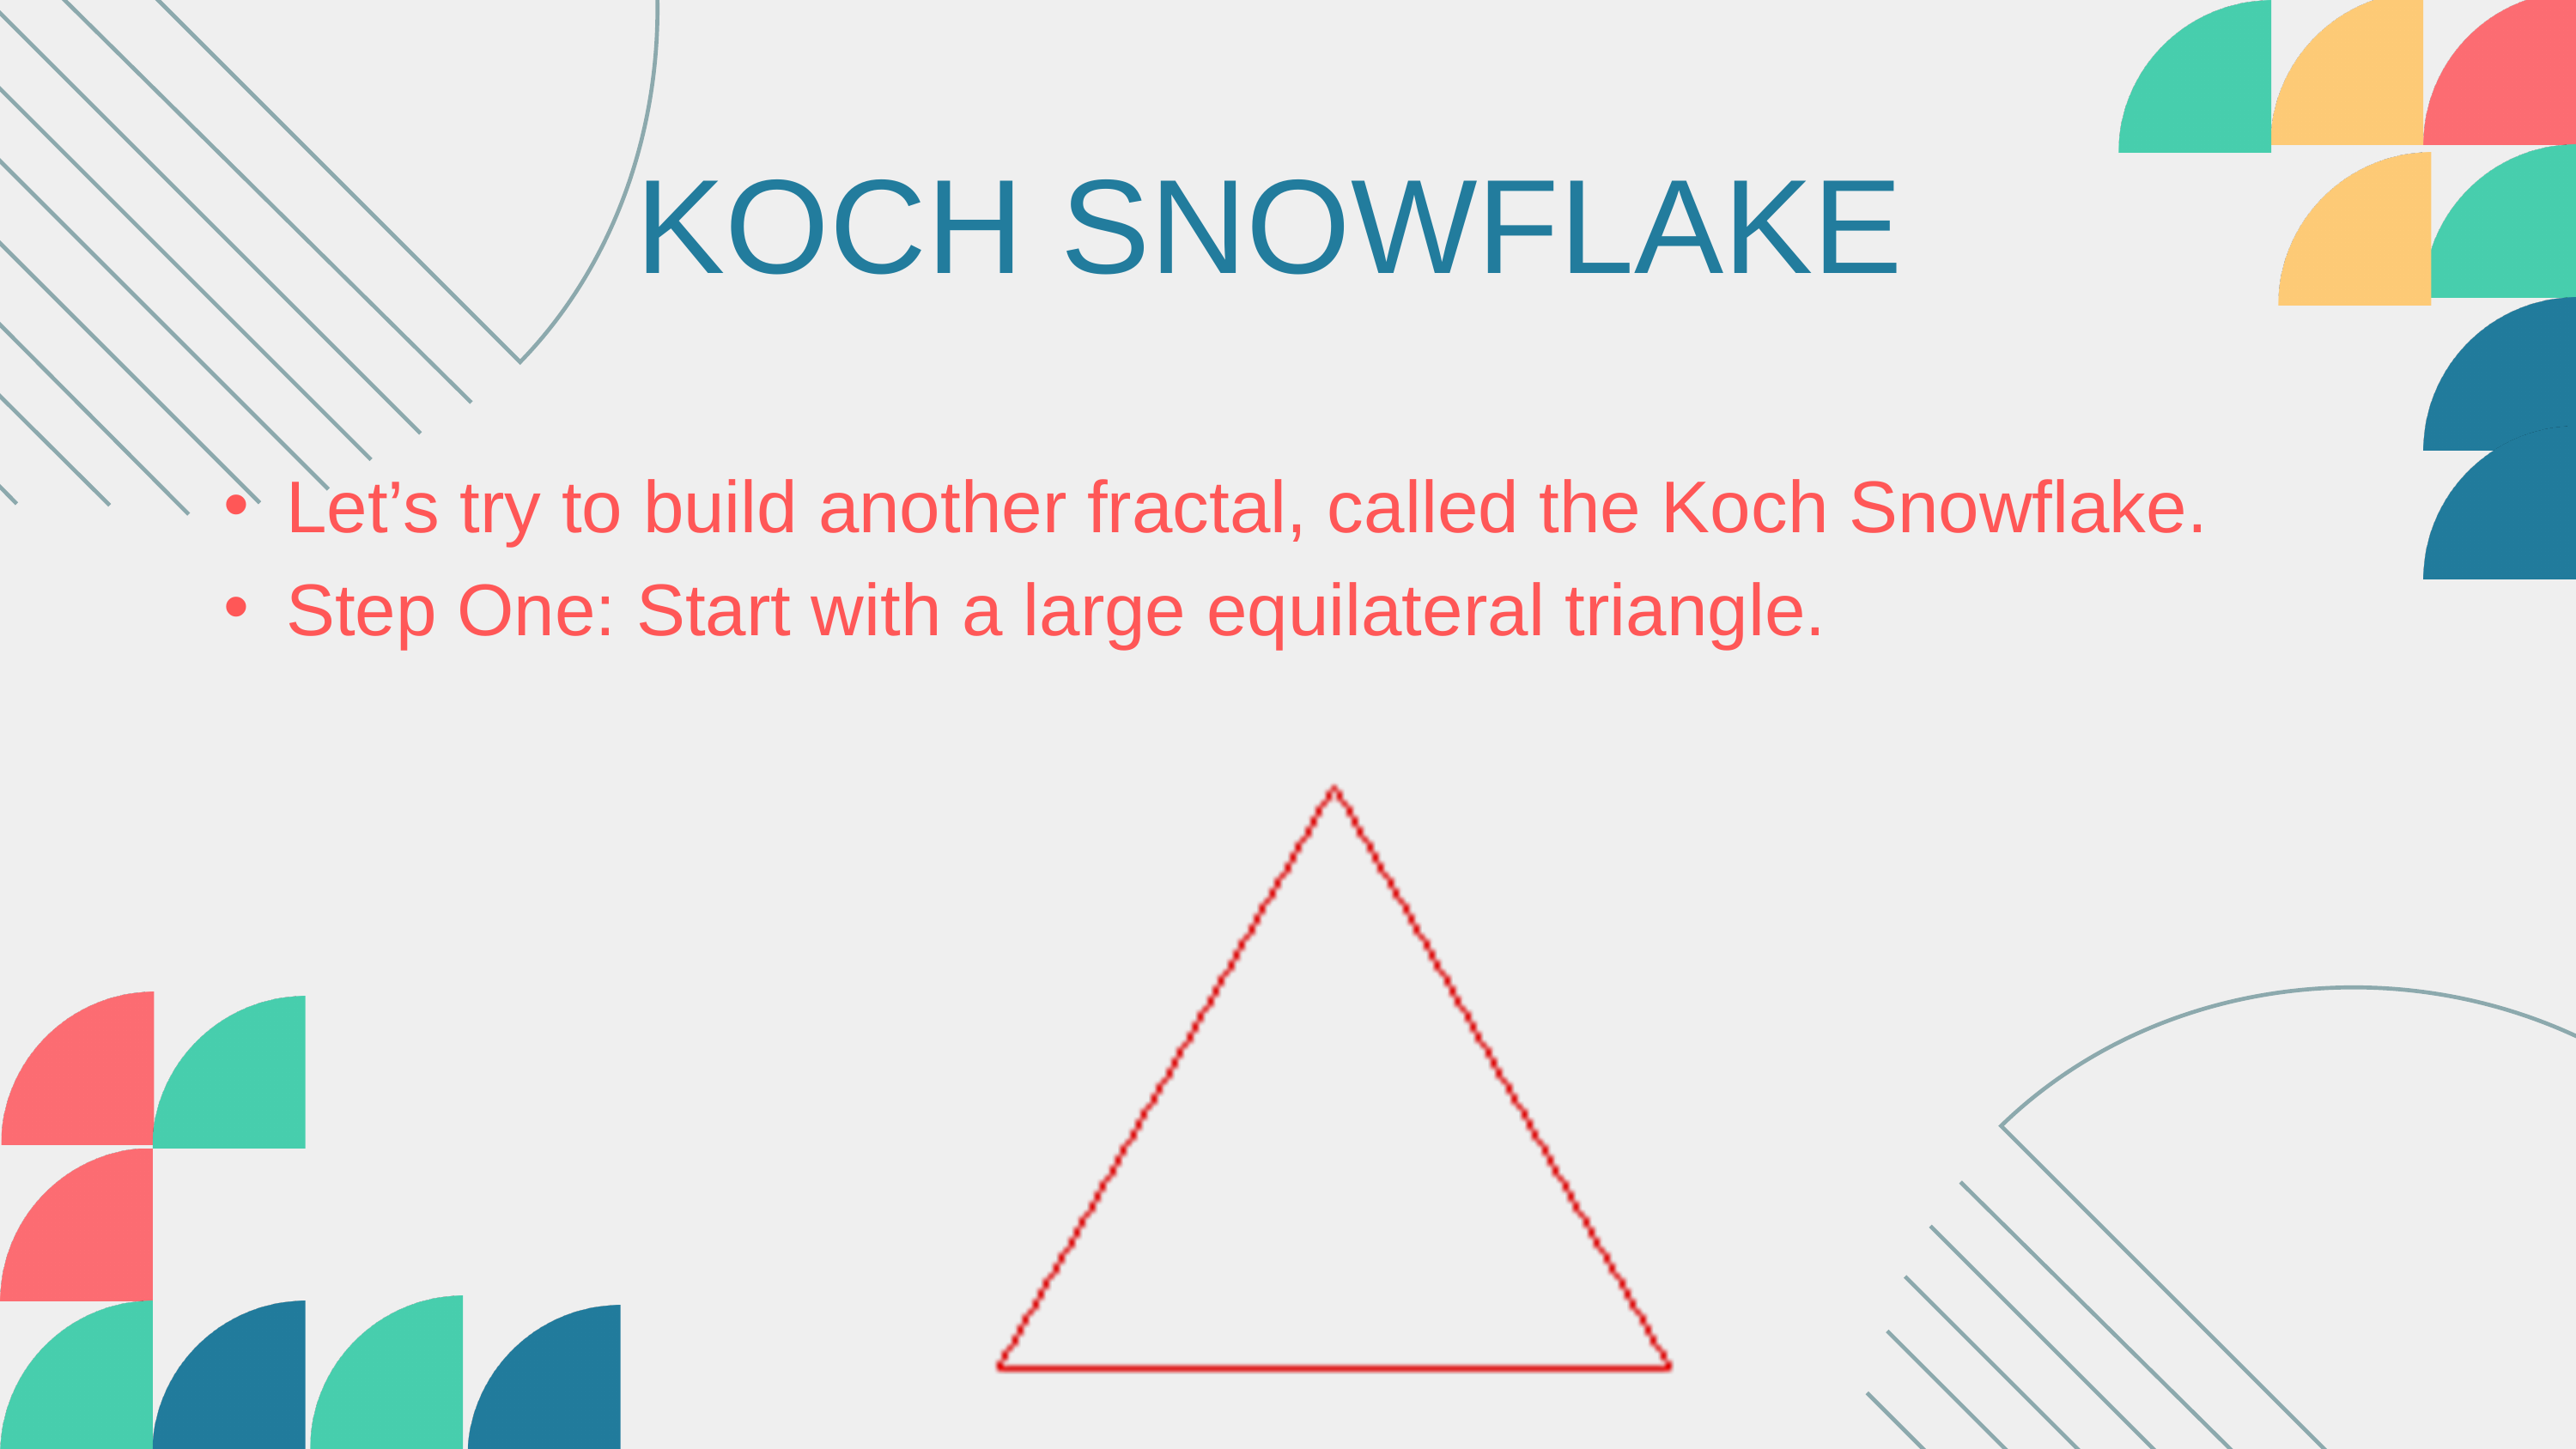

KOCH SNOWFLAKE

Let’s try to build another fractal, called the Koch Snowflake.
Step One: Start with a large equilateral triangle.